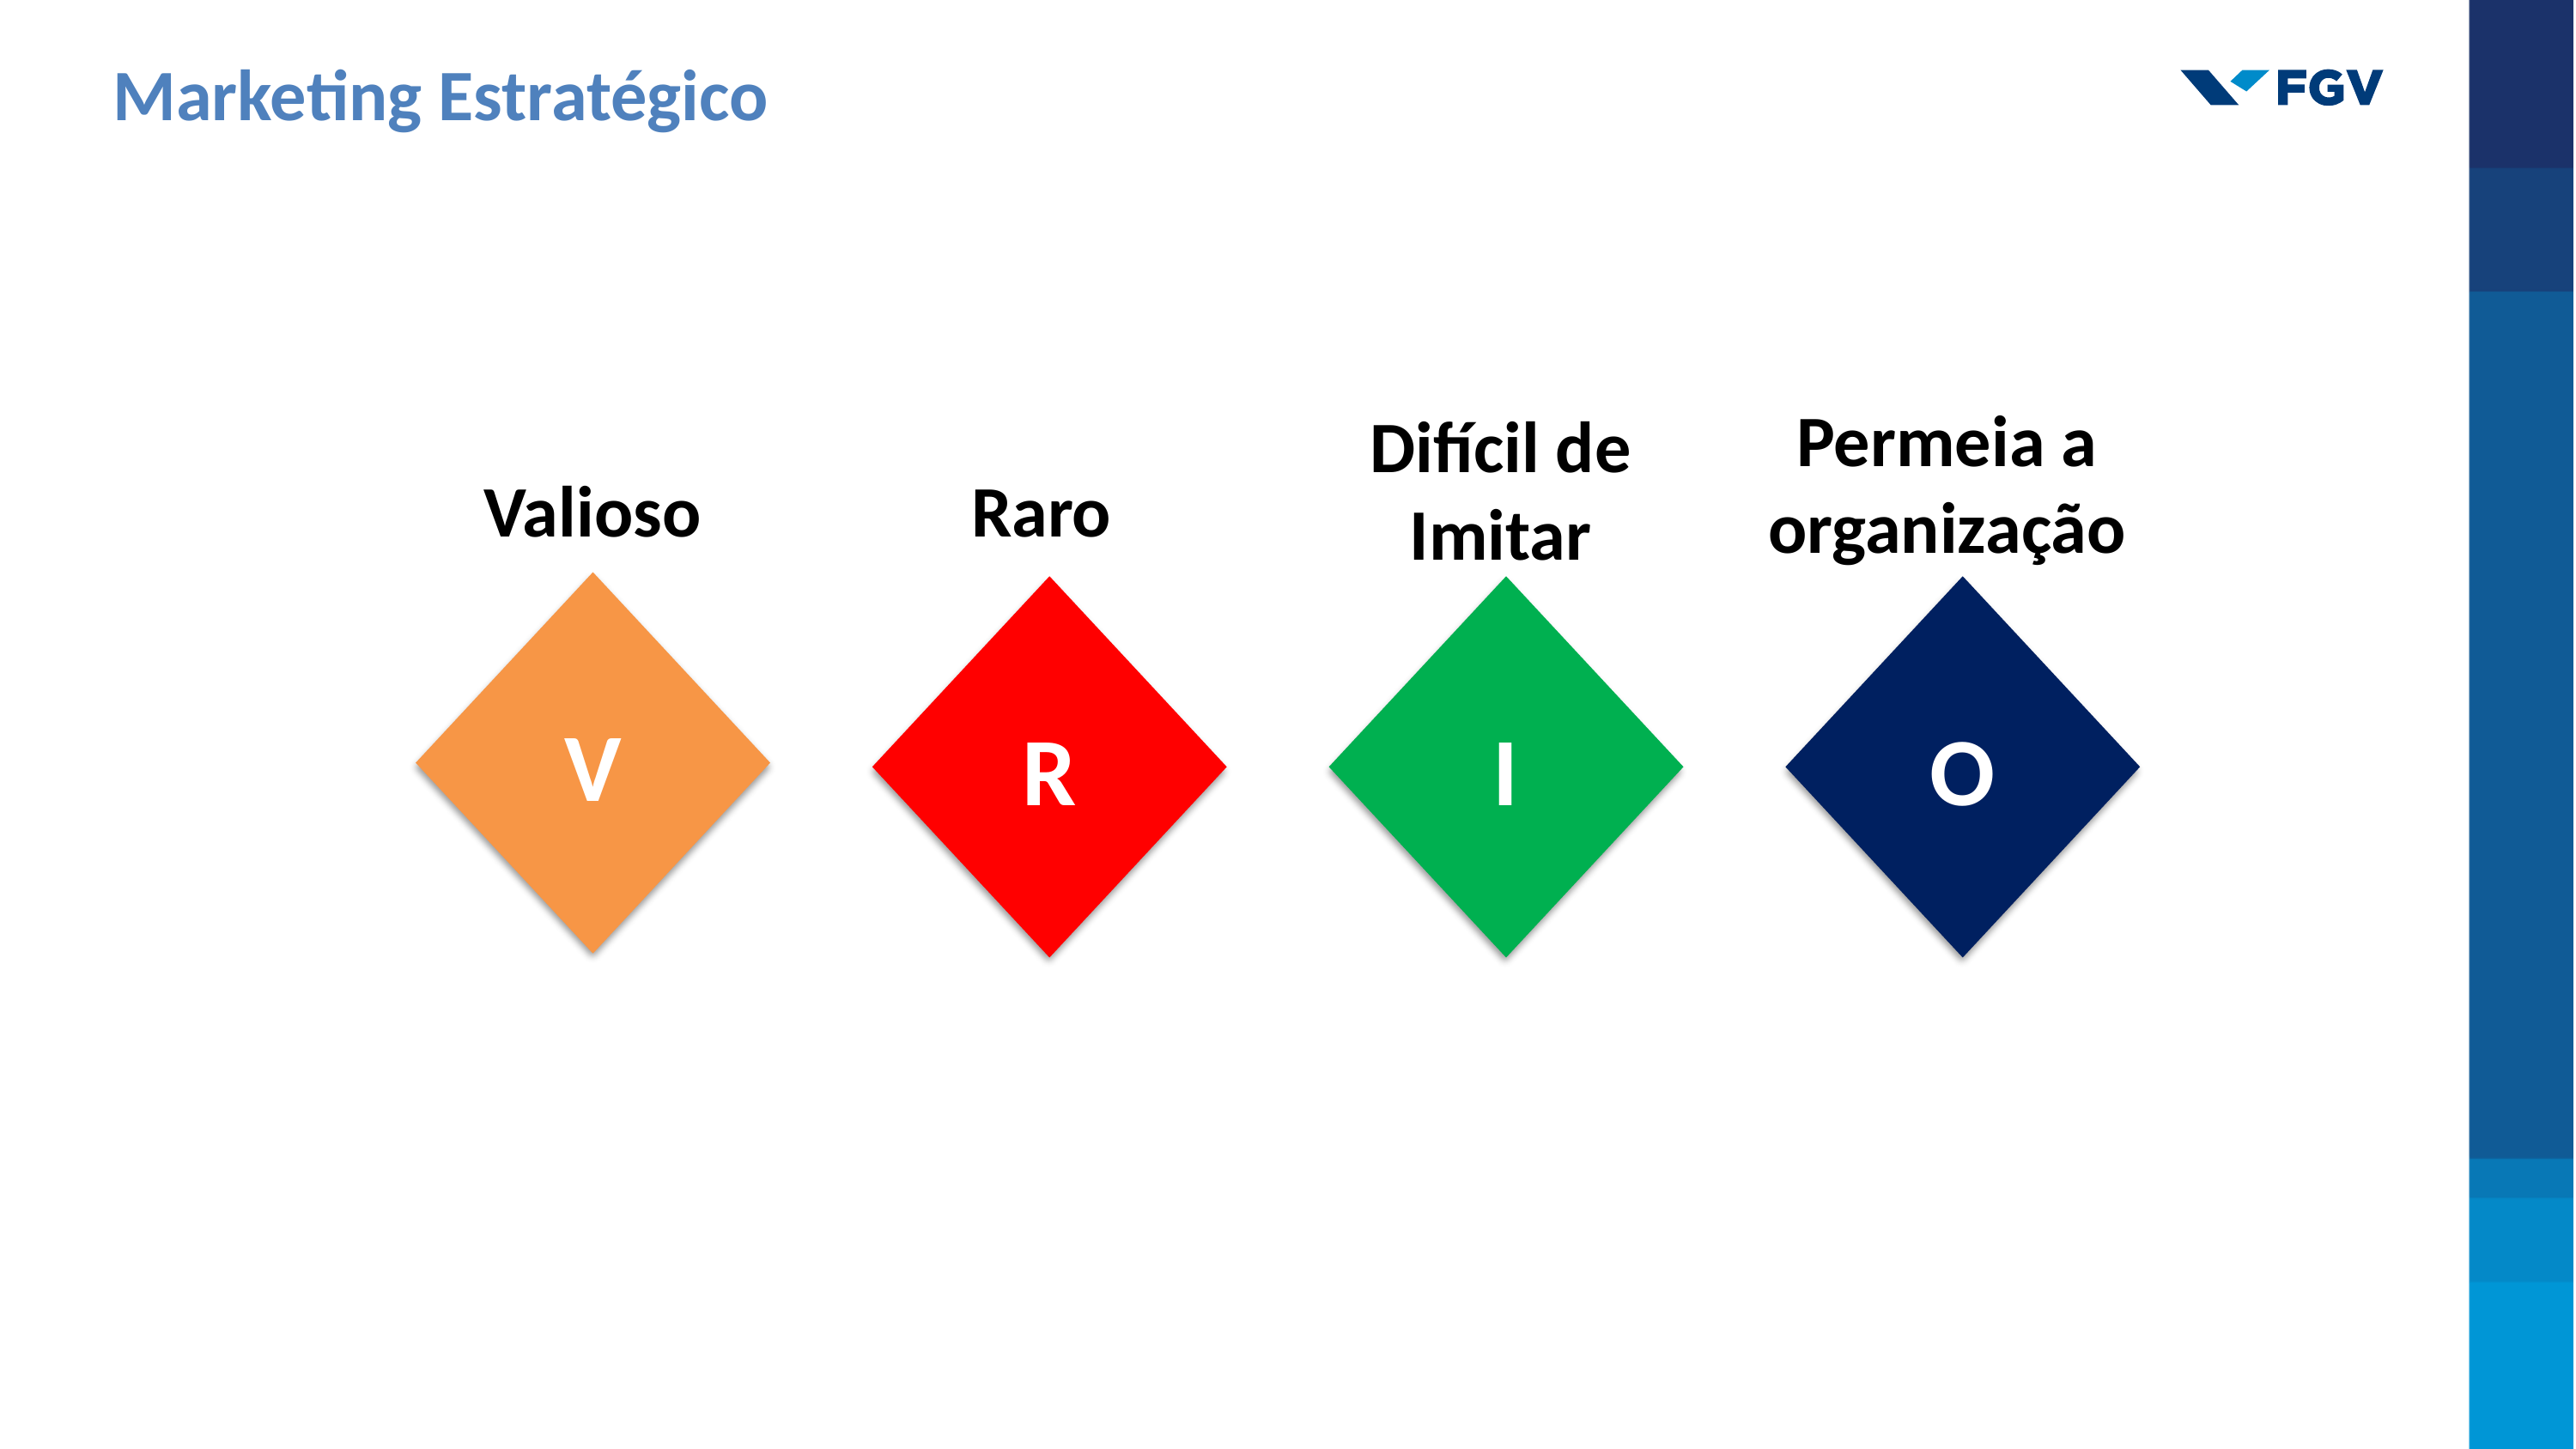

Marketing Estratégico
Permeia a organização
Difícil de Imitar
Valioso
Raro
V
R
I
O